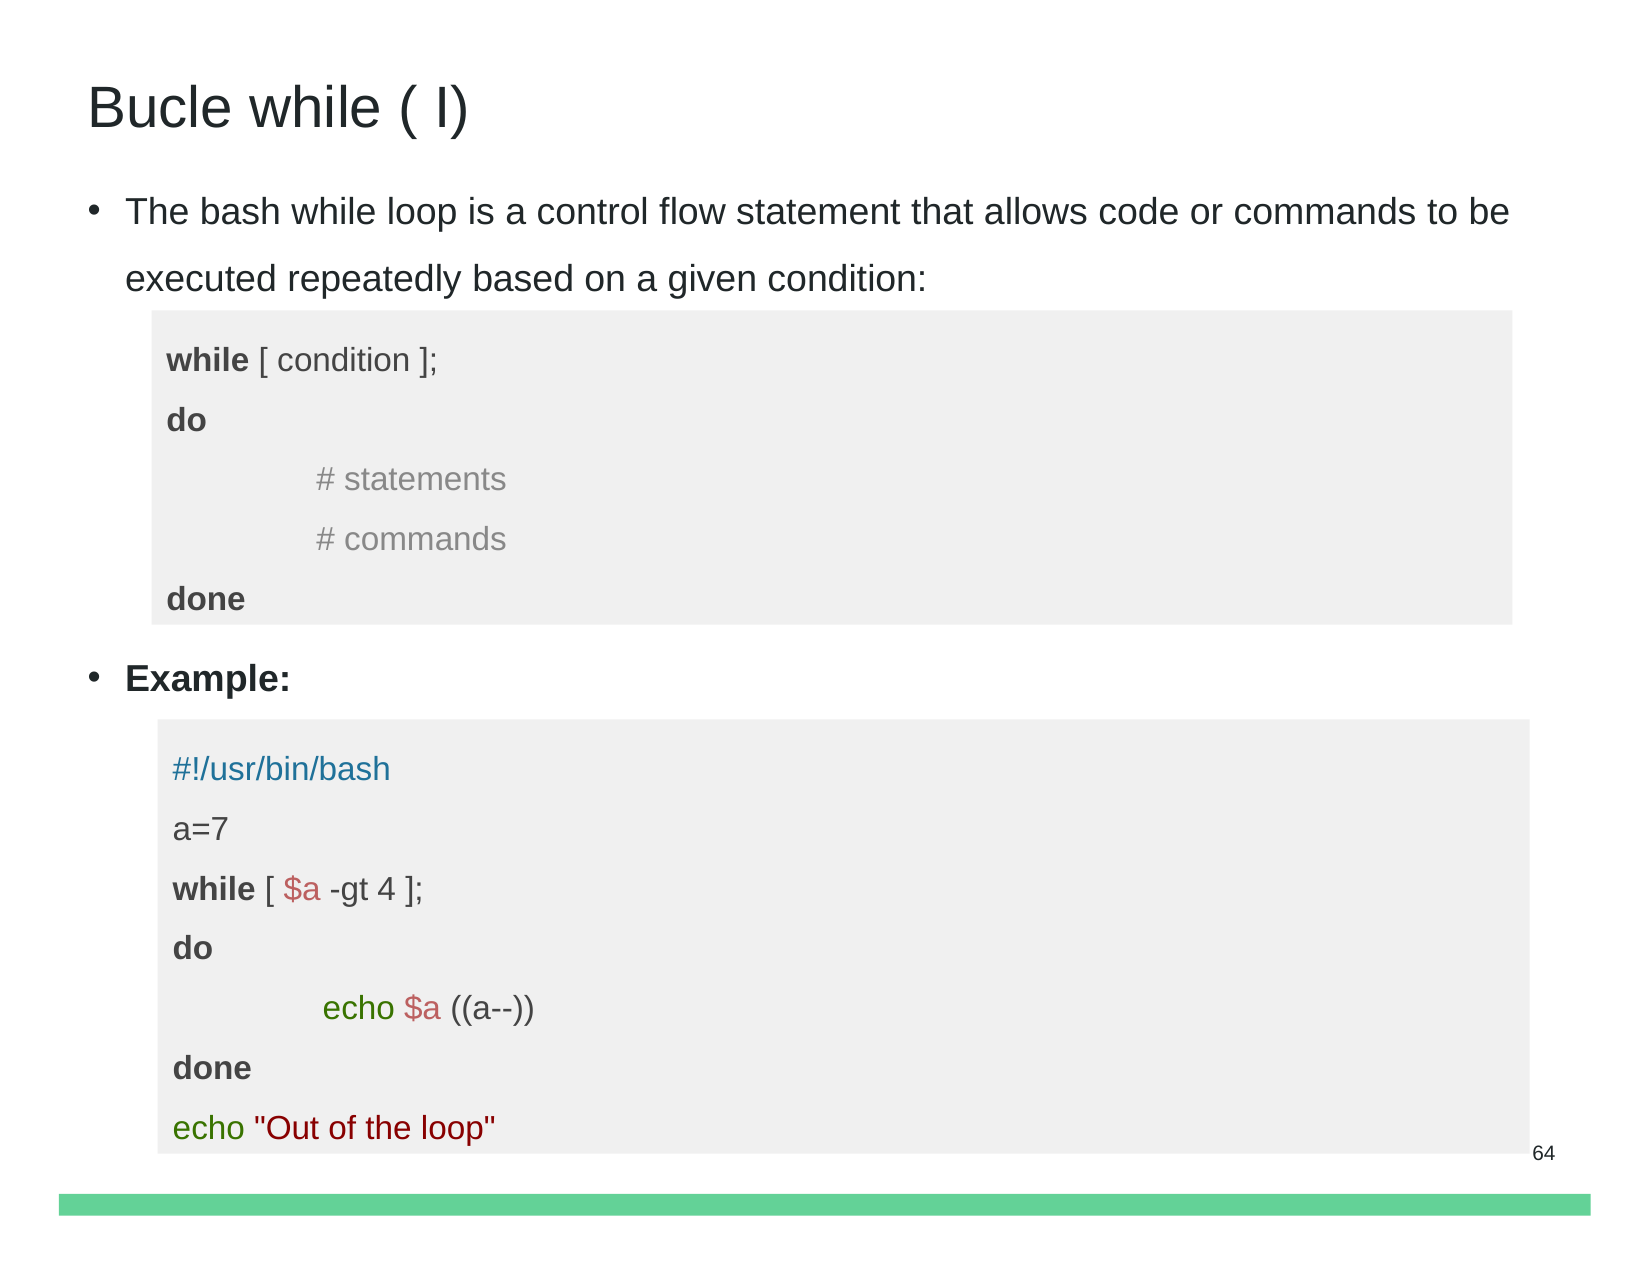

# Bucle while ( I)
The bash while loop is a control flow statement that allows code or commands to be executed repeatedly based on a given condition:

Example:
while [ condition ];
do
	# statements
	# commands
done
#!/usr/bin/bash
a=7
while [ $a -gt 4 ];
do
	echo $a ((a--))
done
echo "Out of the loop"
64